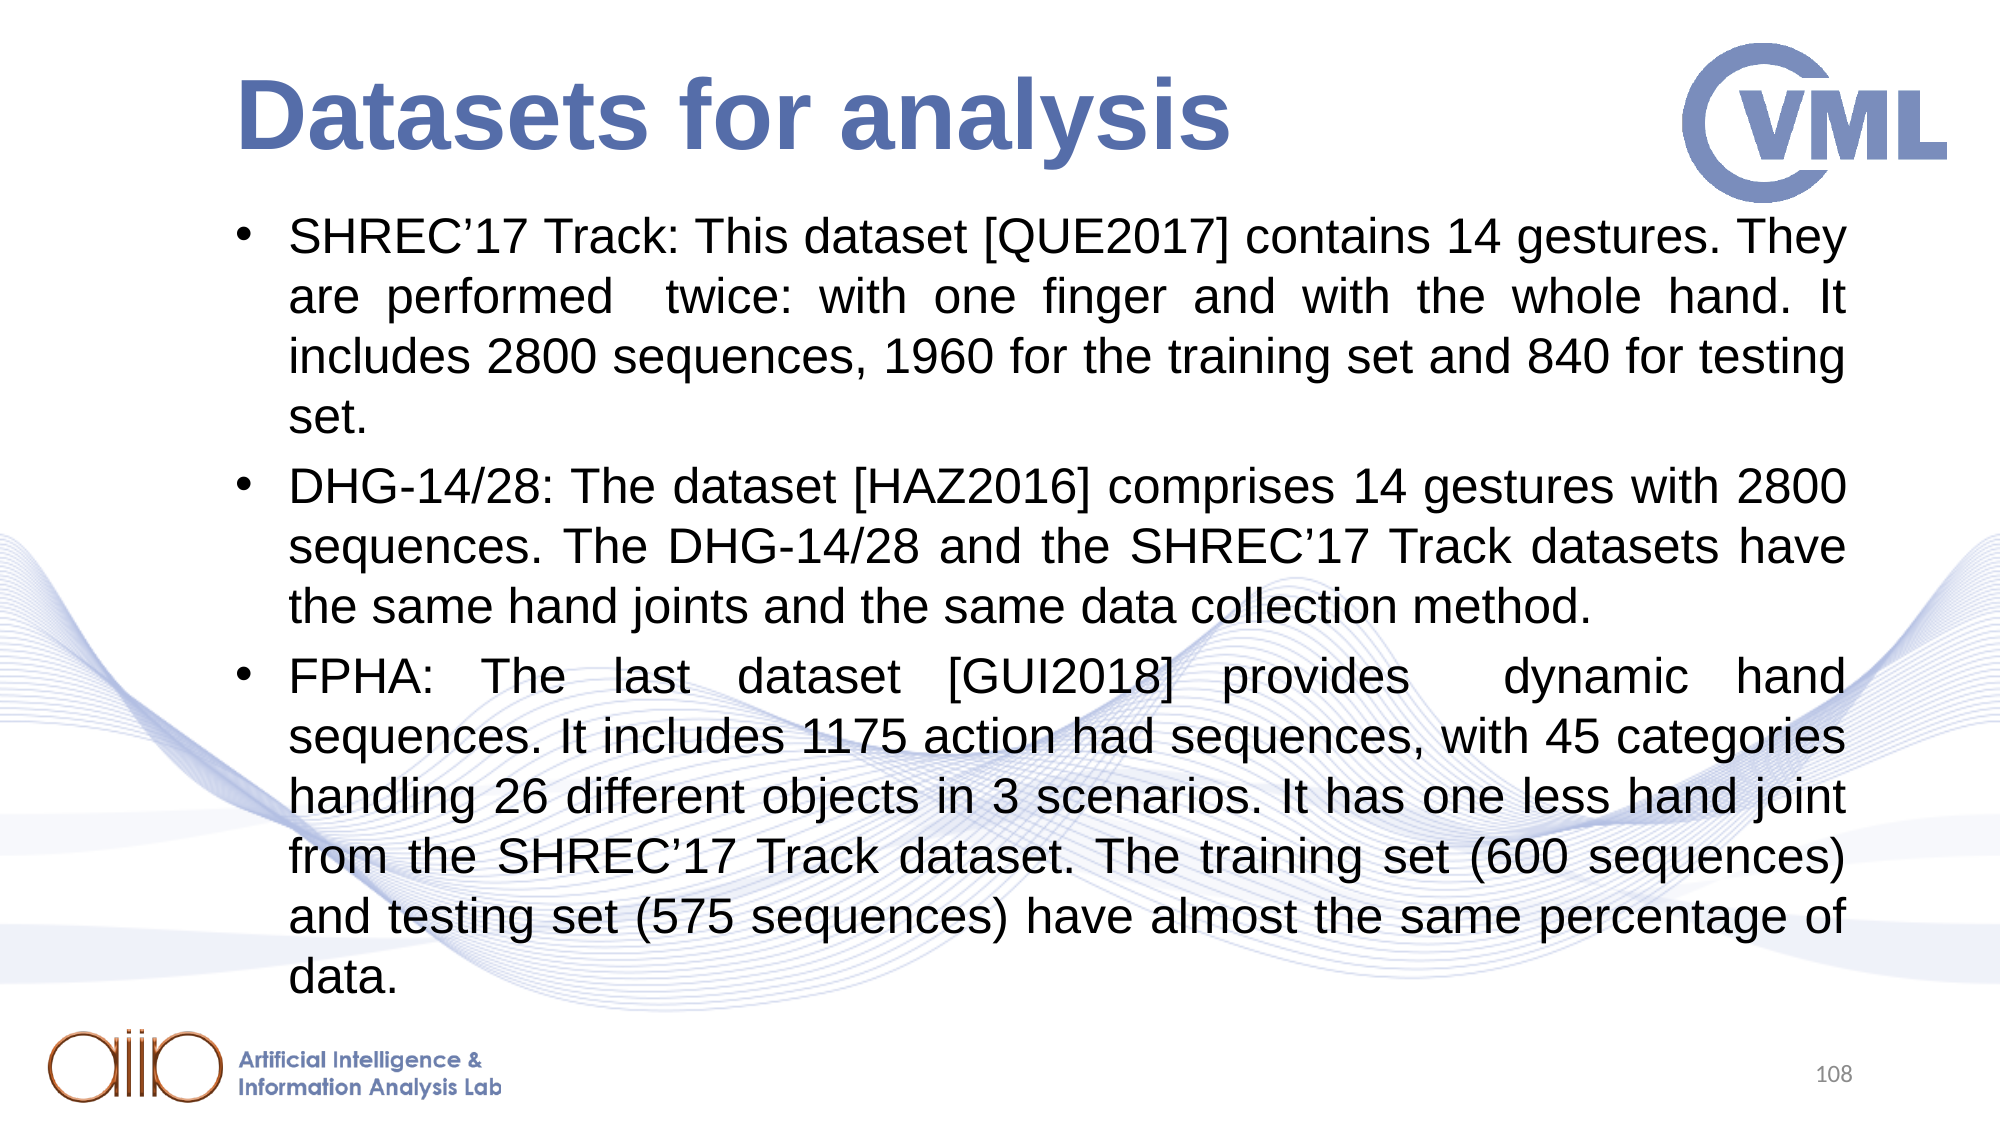

# Datasets for analysis
SHREC’17 Track: This dataset [QUE2017] contains 14 gestures. They are performed  twice: with one finger and with the whole hand. It includes 2800 sequences, 1960 for the training set and 840 for testing set.
DHG-14/28: The dataset [HAZ2016] comprises 14 gestures with 2800 sequences. The DHG-14/28 and the SHREC’17 Track datasets have the same hand joints and the same data collection method.
FPHA: The last dataset [GUI2018] provides  dynamic hand sequences. It includes 1175 action had sequences, with 45 categories handling 26 different objects in 3 scenarios. It has one less hand joint from the SHREC’17 Track dataset. The training set (600 sequences) and testing set (575 sequences) have almost the same percentage of data.

108